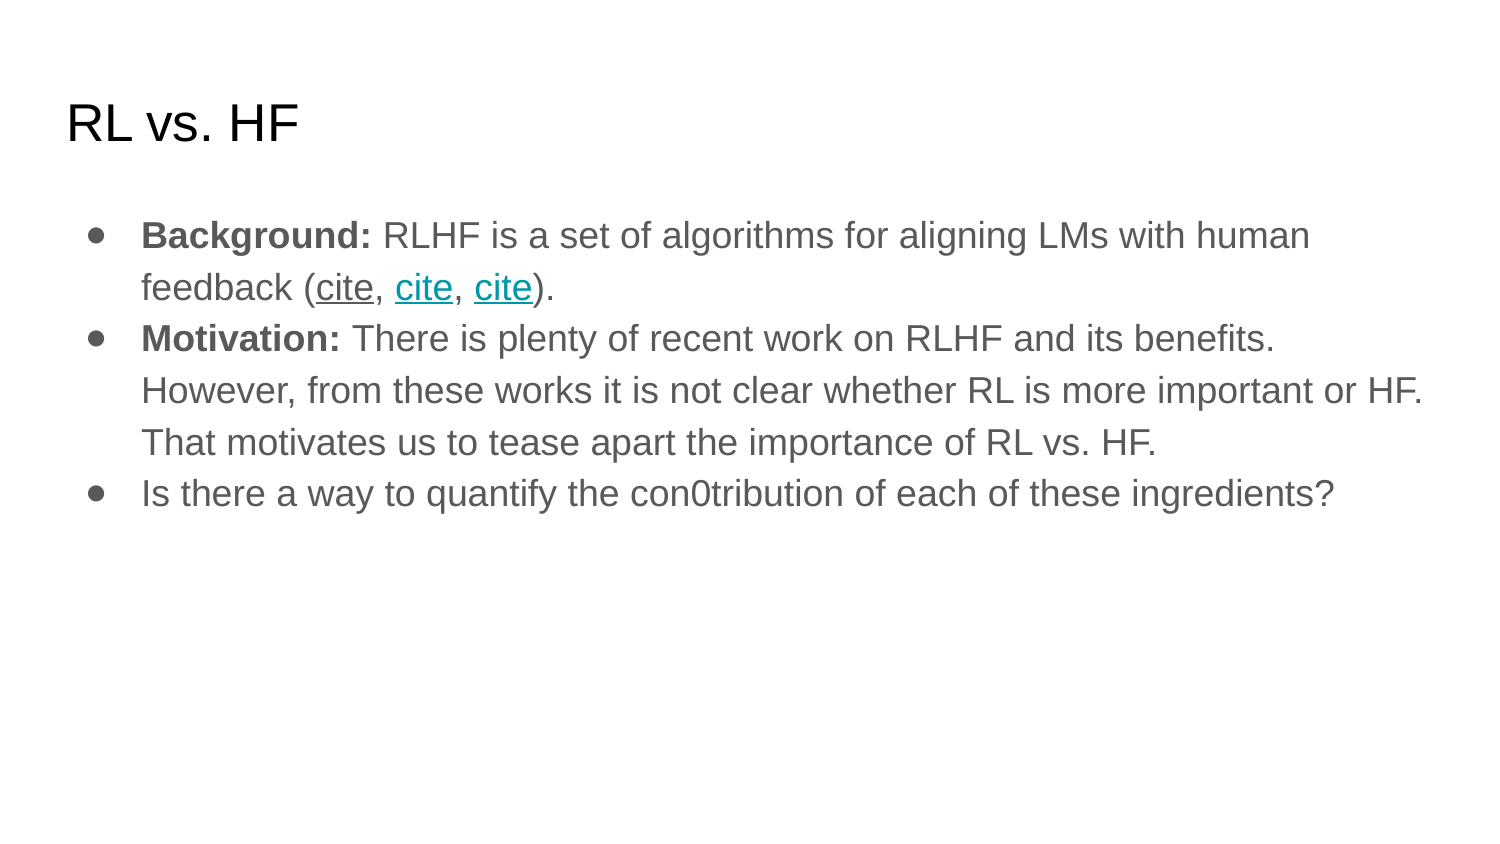

# RL vs. HF
Background: RLHF is a set of algorithms for aligning LMs with human feedback (cite, cite, cite).
Motivation: There is plenty of recent work on RLHF and its benefits.
However, from these works it is not clear whether RL is more important or HF. That motivates us to tease apart the importance of RL vs. HF.
Is there a way to quantify the con0tribution of each of these ingredients?